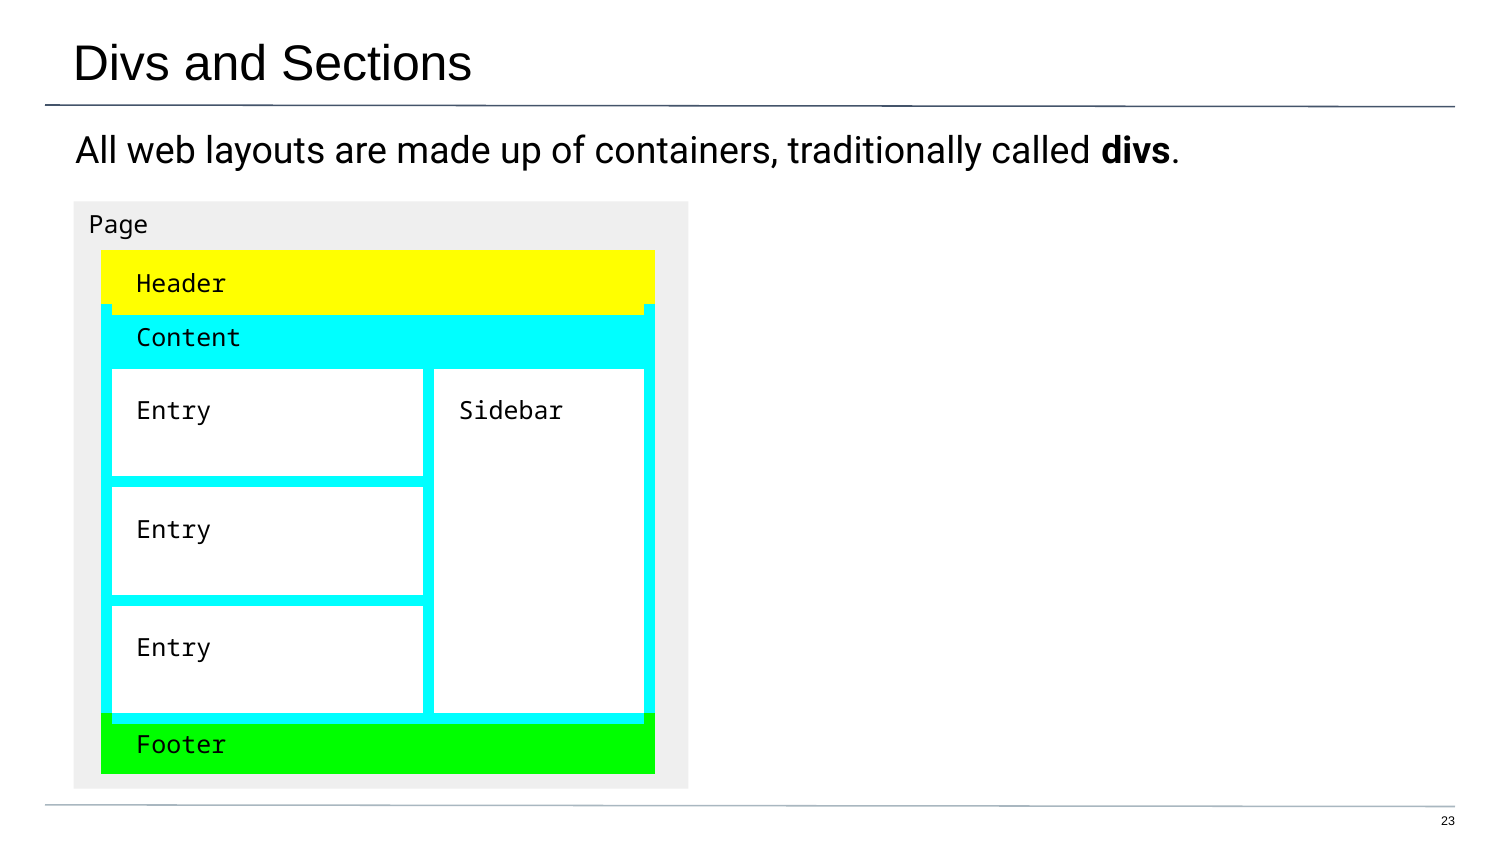

# Divs and Sections
All web layouts are made up of containers, traditionally called divs.
Page
| Header |  |
| --- | --- |
| Content |  |
| Entry | Sidebar |
| Entry |  |
| Entry |  |
| Footer |  |